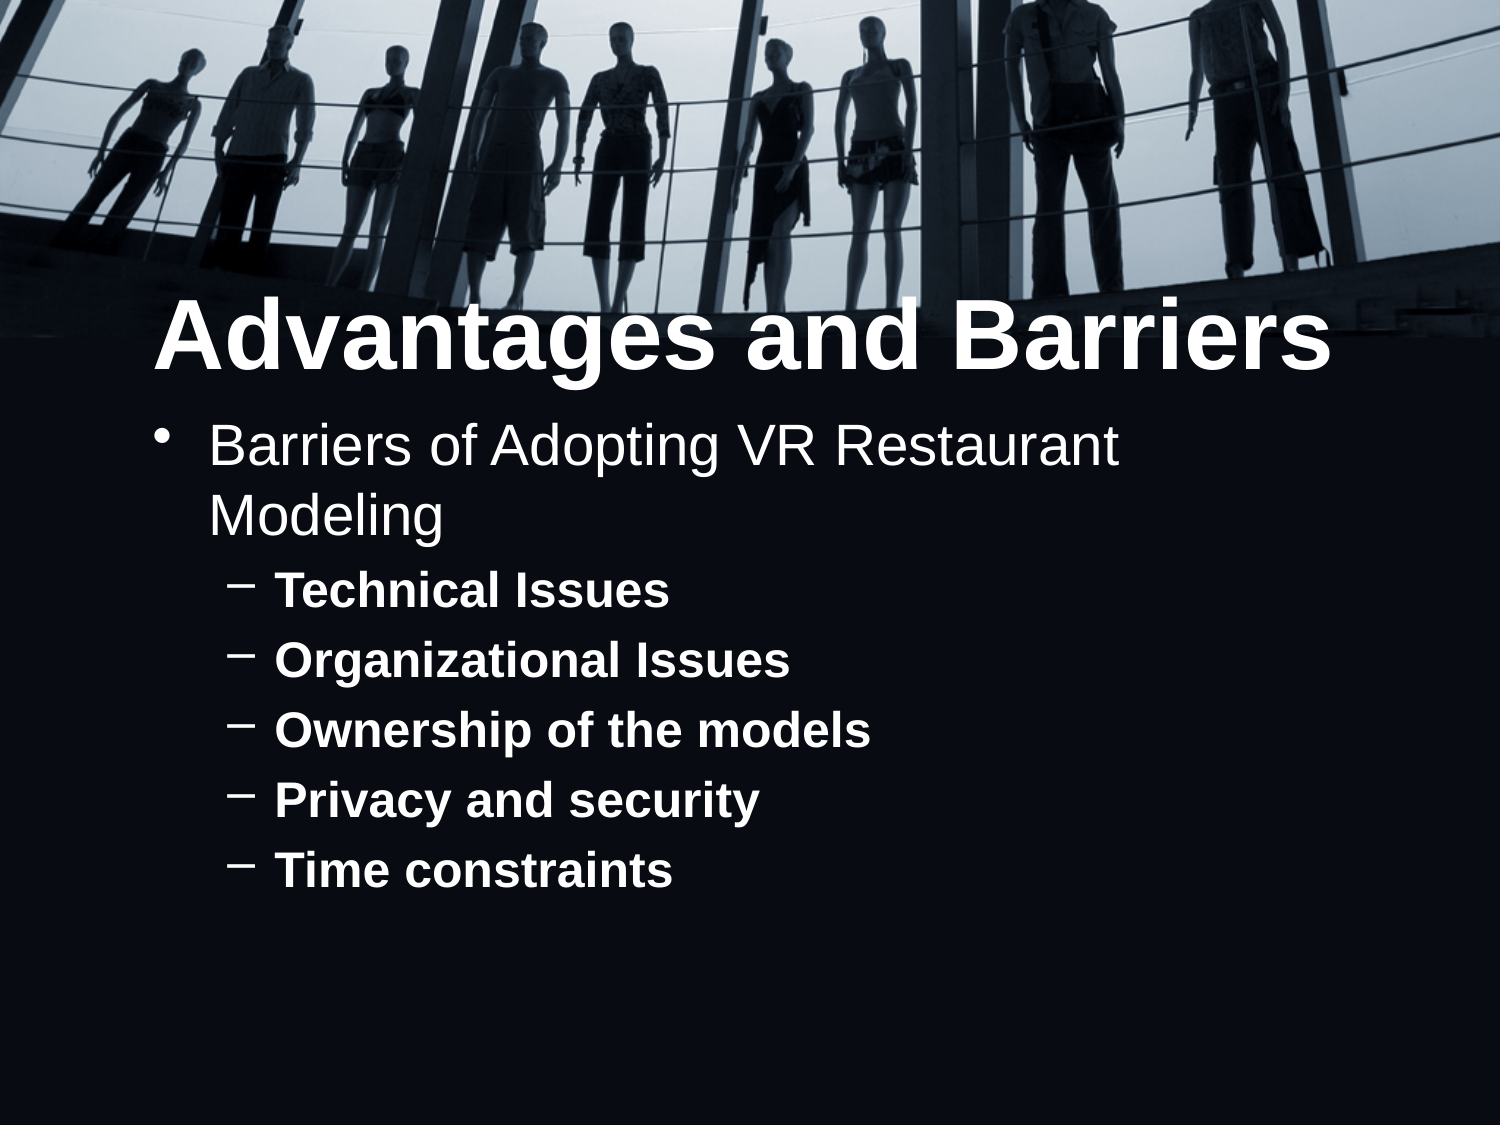

# Advantages and Barriers
Barriers of Adopting VR Restaurant Modeling
Technical Issues
Organizational Issues
Ownership of the models
Privacy and security
Time constraints